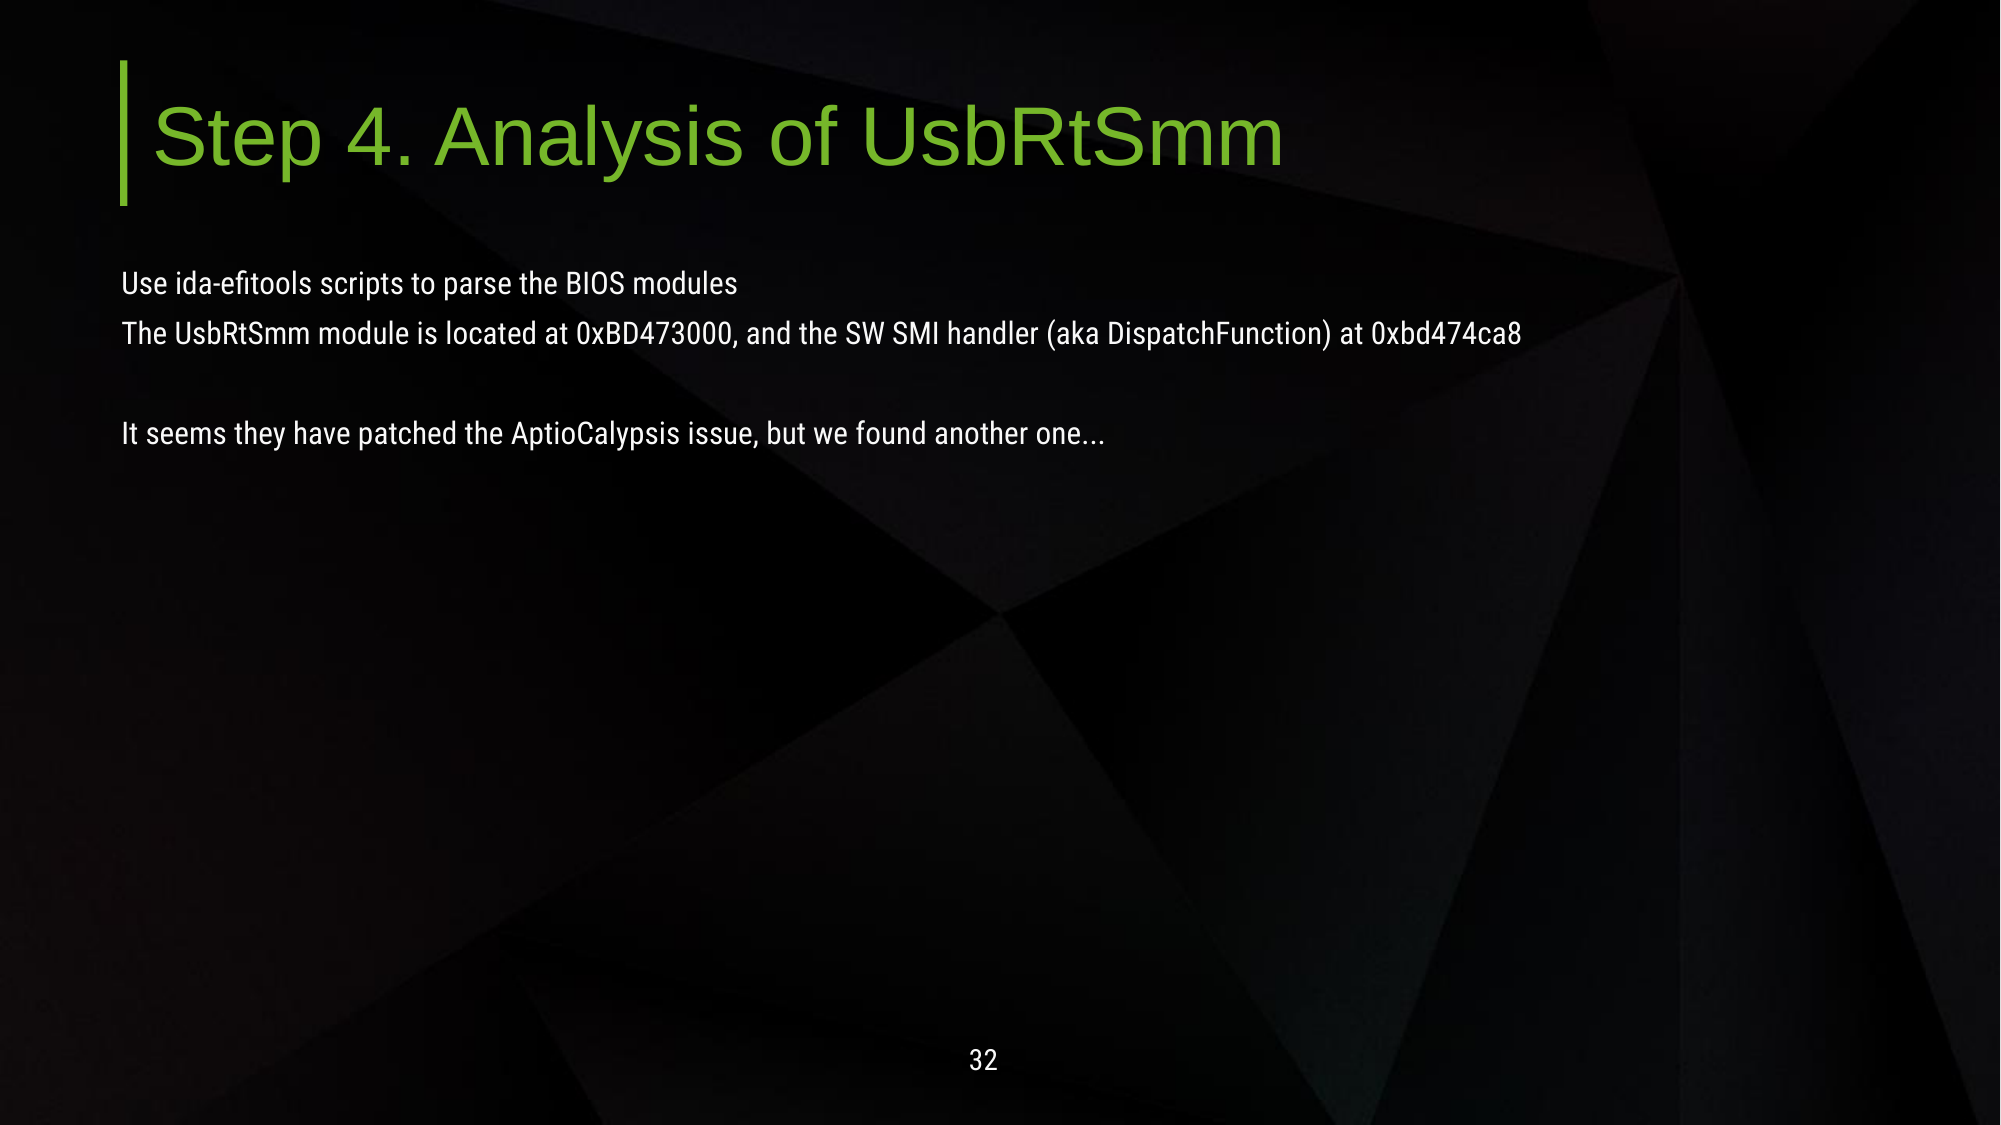

Step 4. Analysis of UsbRtSmm
Use ida-efitools scripts to parse the BIOS modules
The UsbRtSmm module is located at 0xBD473000, and the SW SMI handler (aka DispatchFunction) at 0xbd474ca8

It seems they have patched the AptioCalypsis issue, but we found another one...